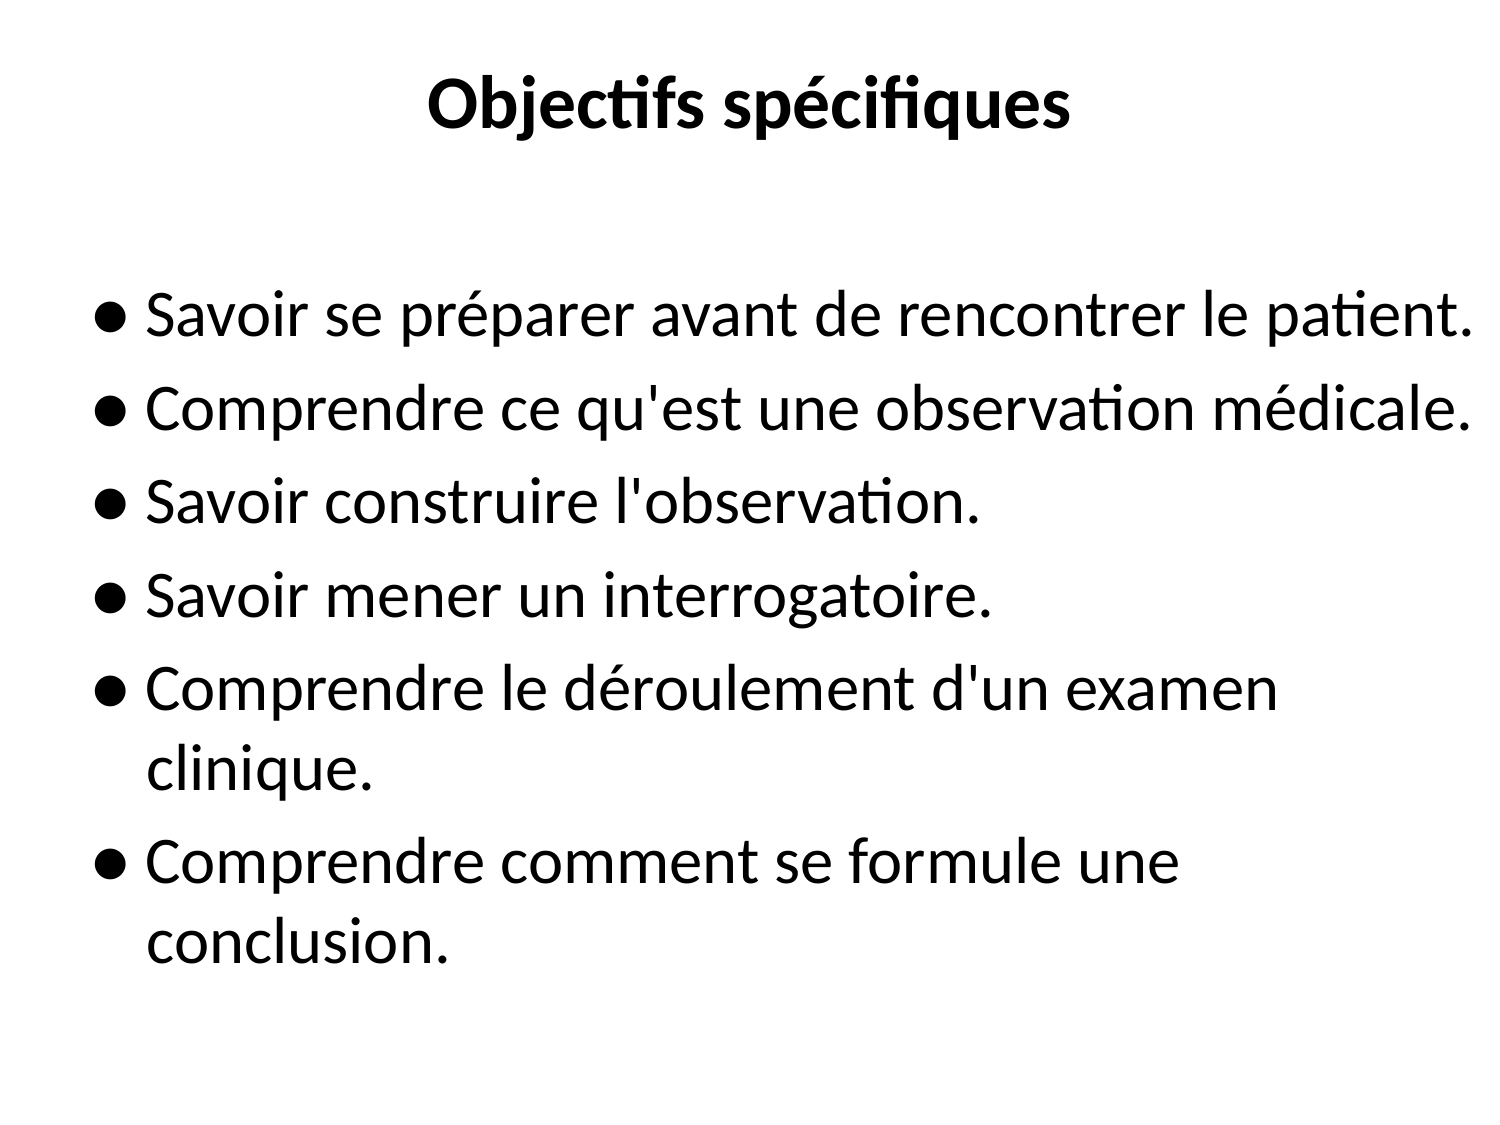

# Objectifs spécifiques
● Savoir se préparer avant de rencontrer le patient.
● Comprendre ce qu'est une observation médicale.
● Savoir construire l'observation.
● Savoir mener un interrogatoire.
● Comprendre le déroulement d'un examen clinique.
● Comprendre comment se formule une conclusion.